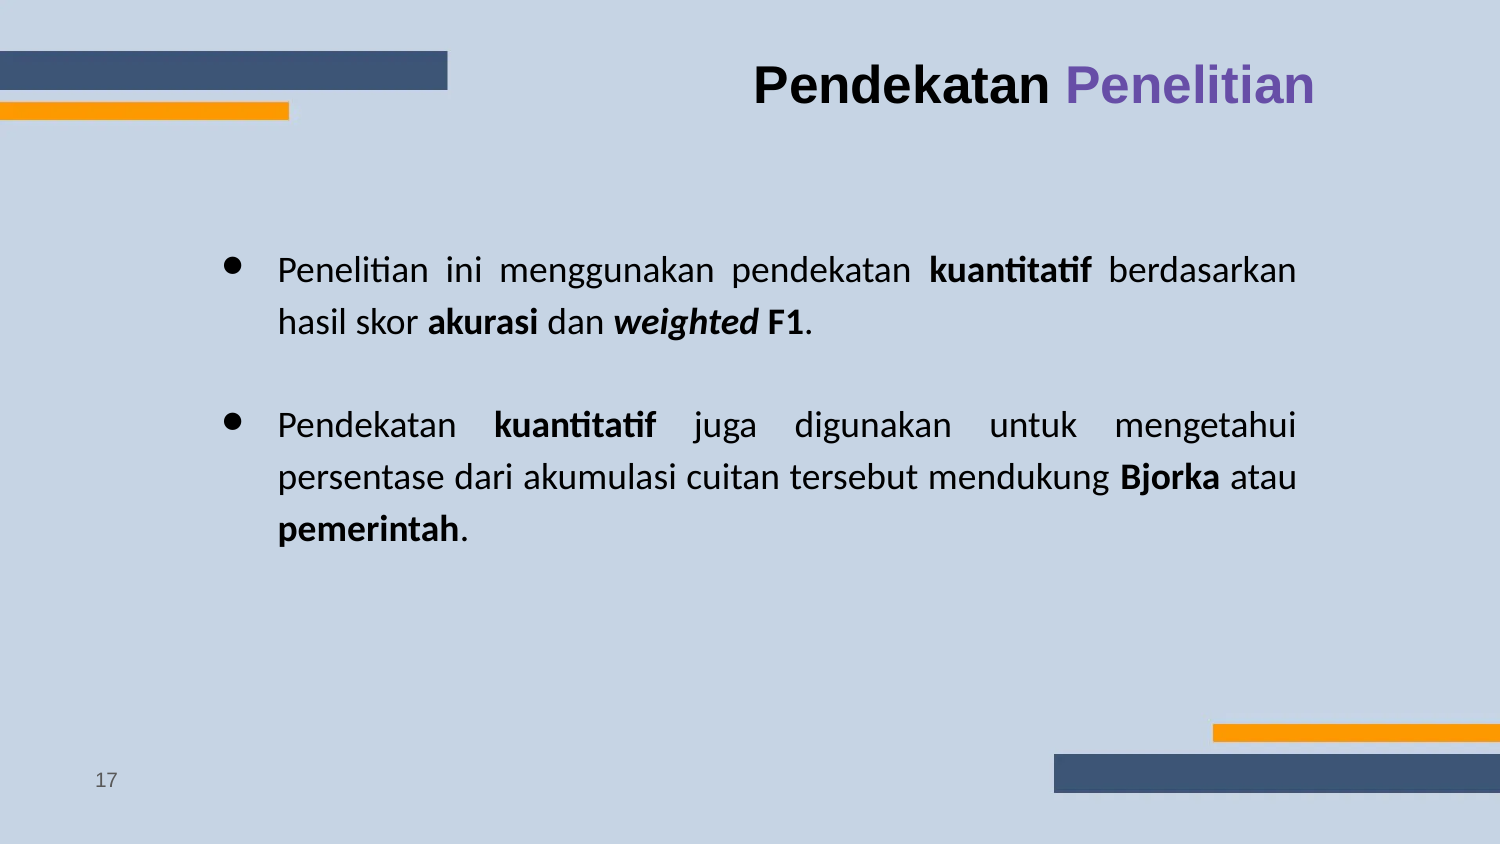

# Pendekatan Penelitian
Penelitian ini menggunakan pendekatan kuantitatif berdasarkan hasil skor akurasi dan weighted F1.

Pendekatan kuantitatif juga digunakan untuk mengetahui persentase dari akumulasi cuitan tersebut mendukung Bjorka atau pemerintah.
17